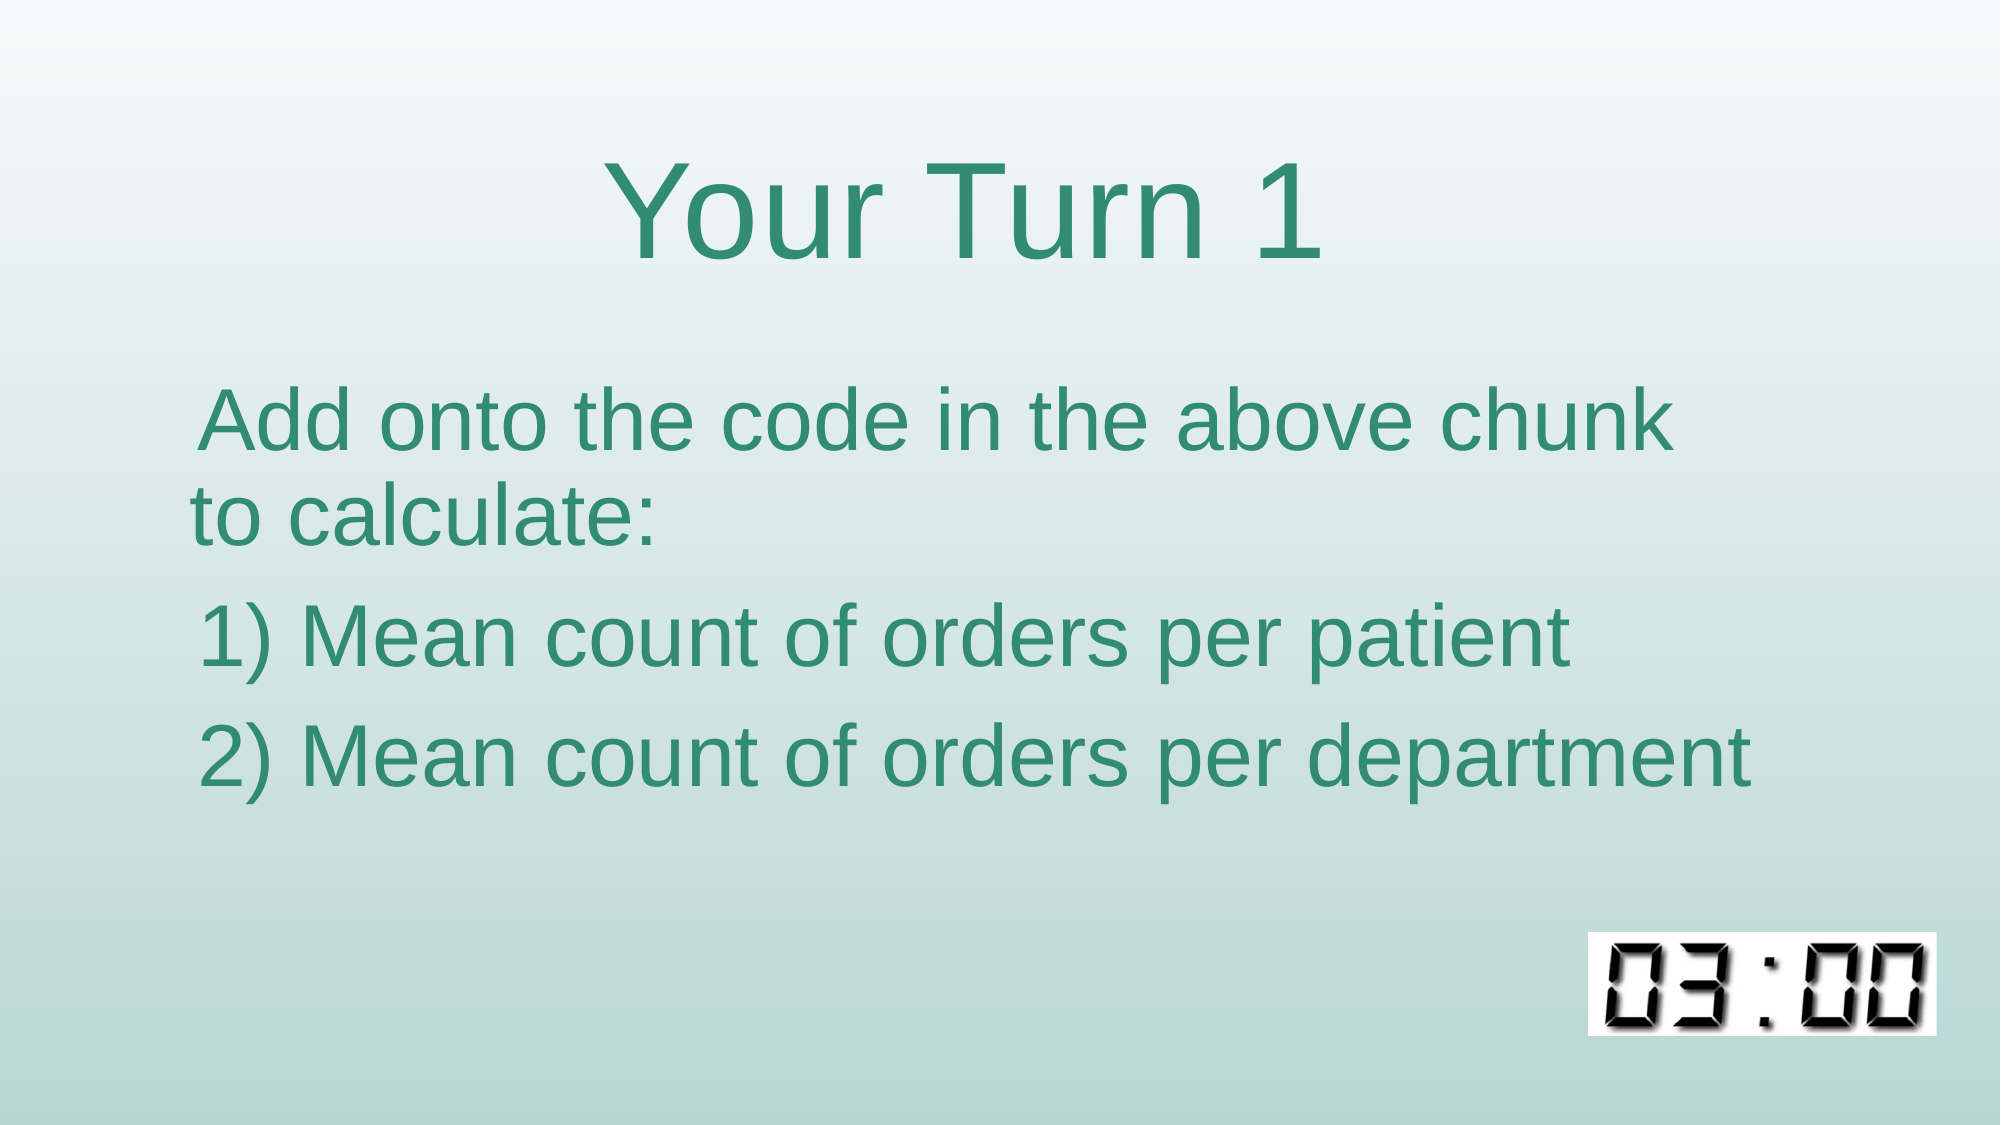

# Your Turn 1
Add onto the code in the above chunk to calculate:
1) Mean count of orders per patient
2) Mean count of orders per department